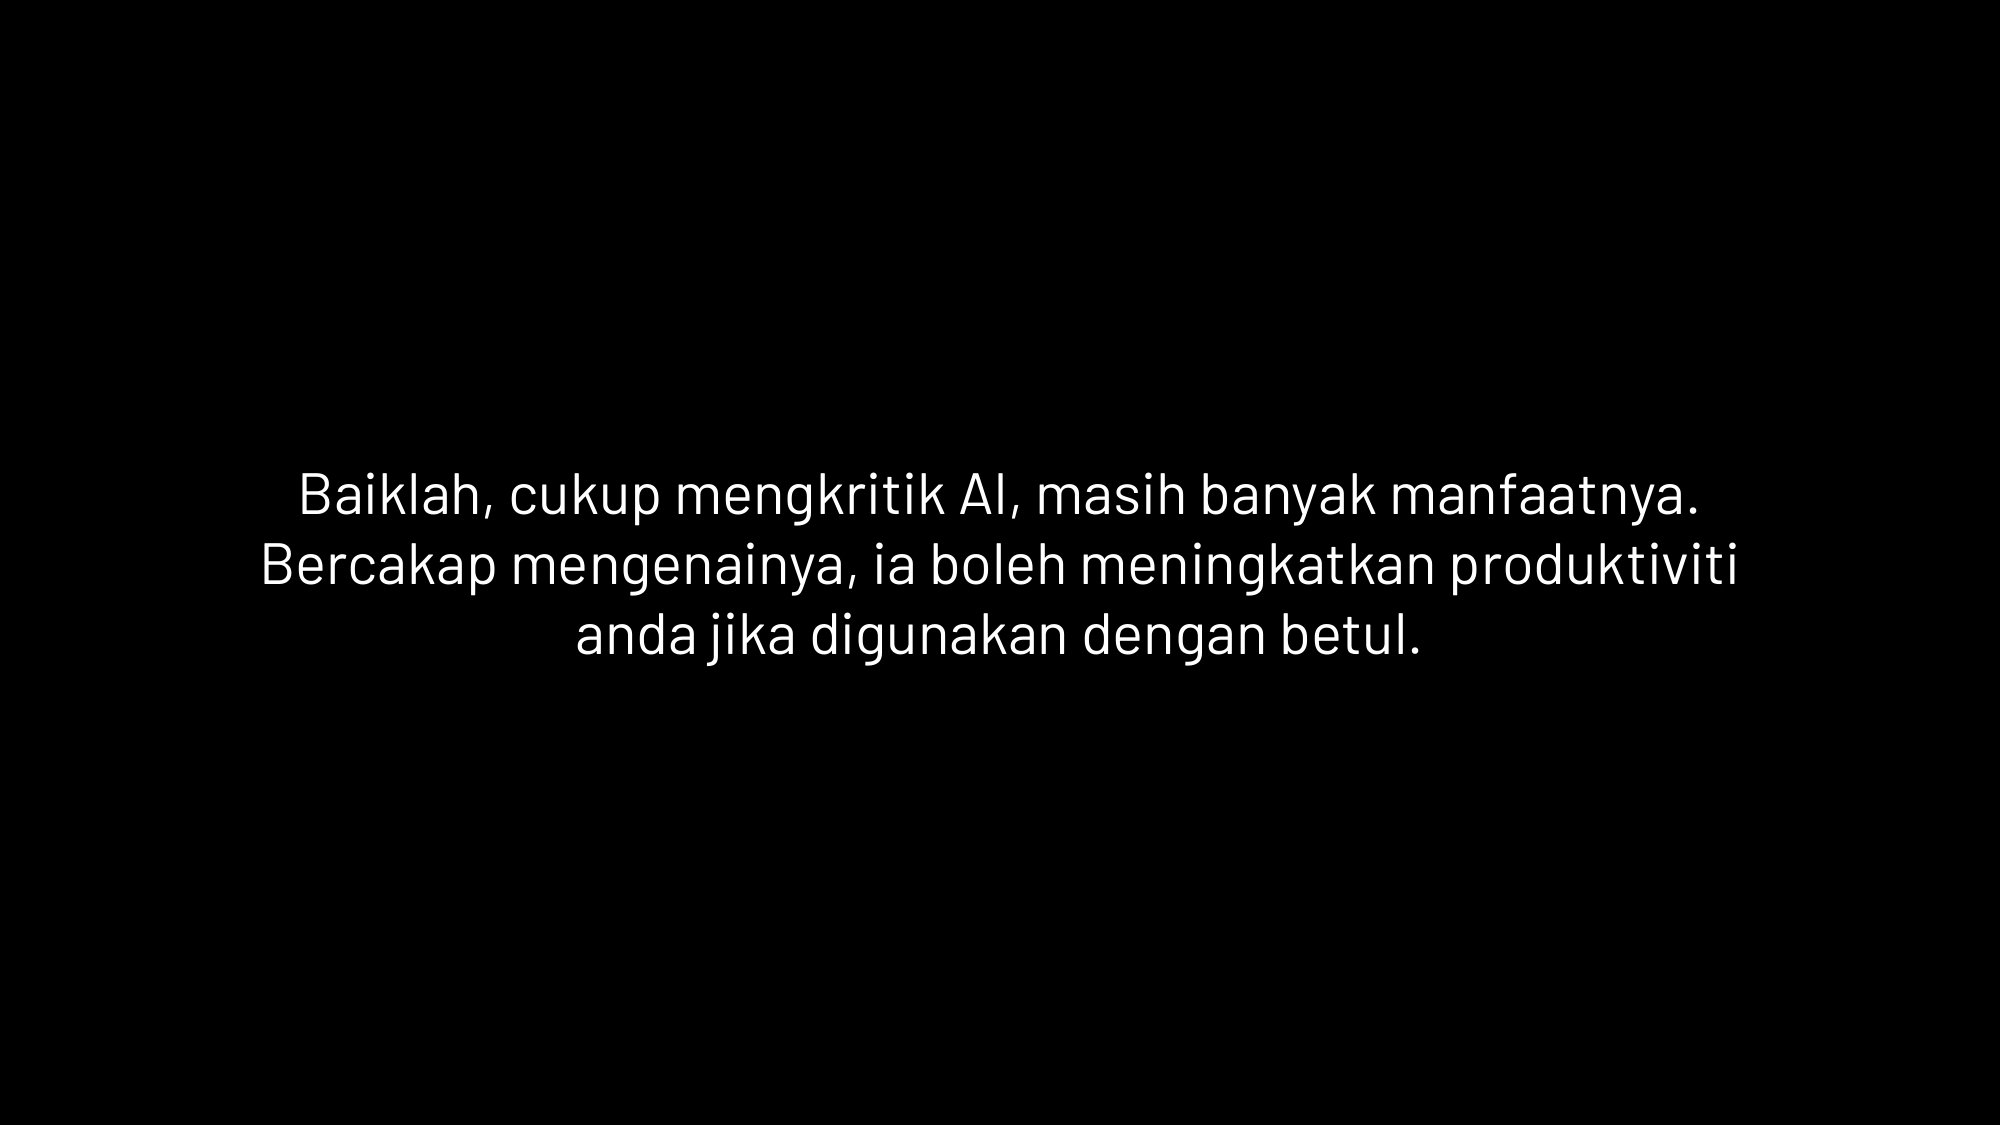

Baiklah, cukup mengkritik AI, masih banyak manfaatnya. Bercakap mengenainya, ia boleh meningkatkan produktiviti anda jika digunakan dengan betul.